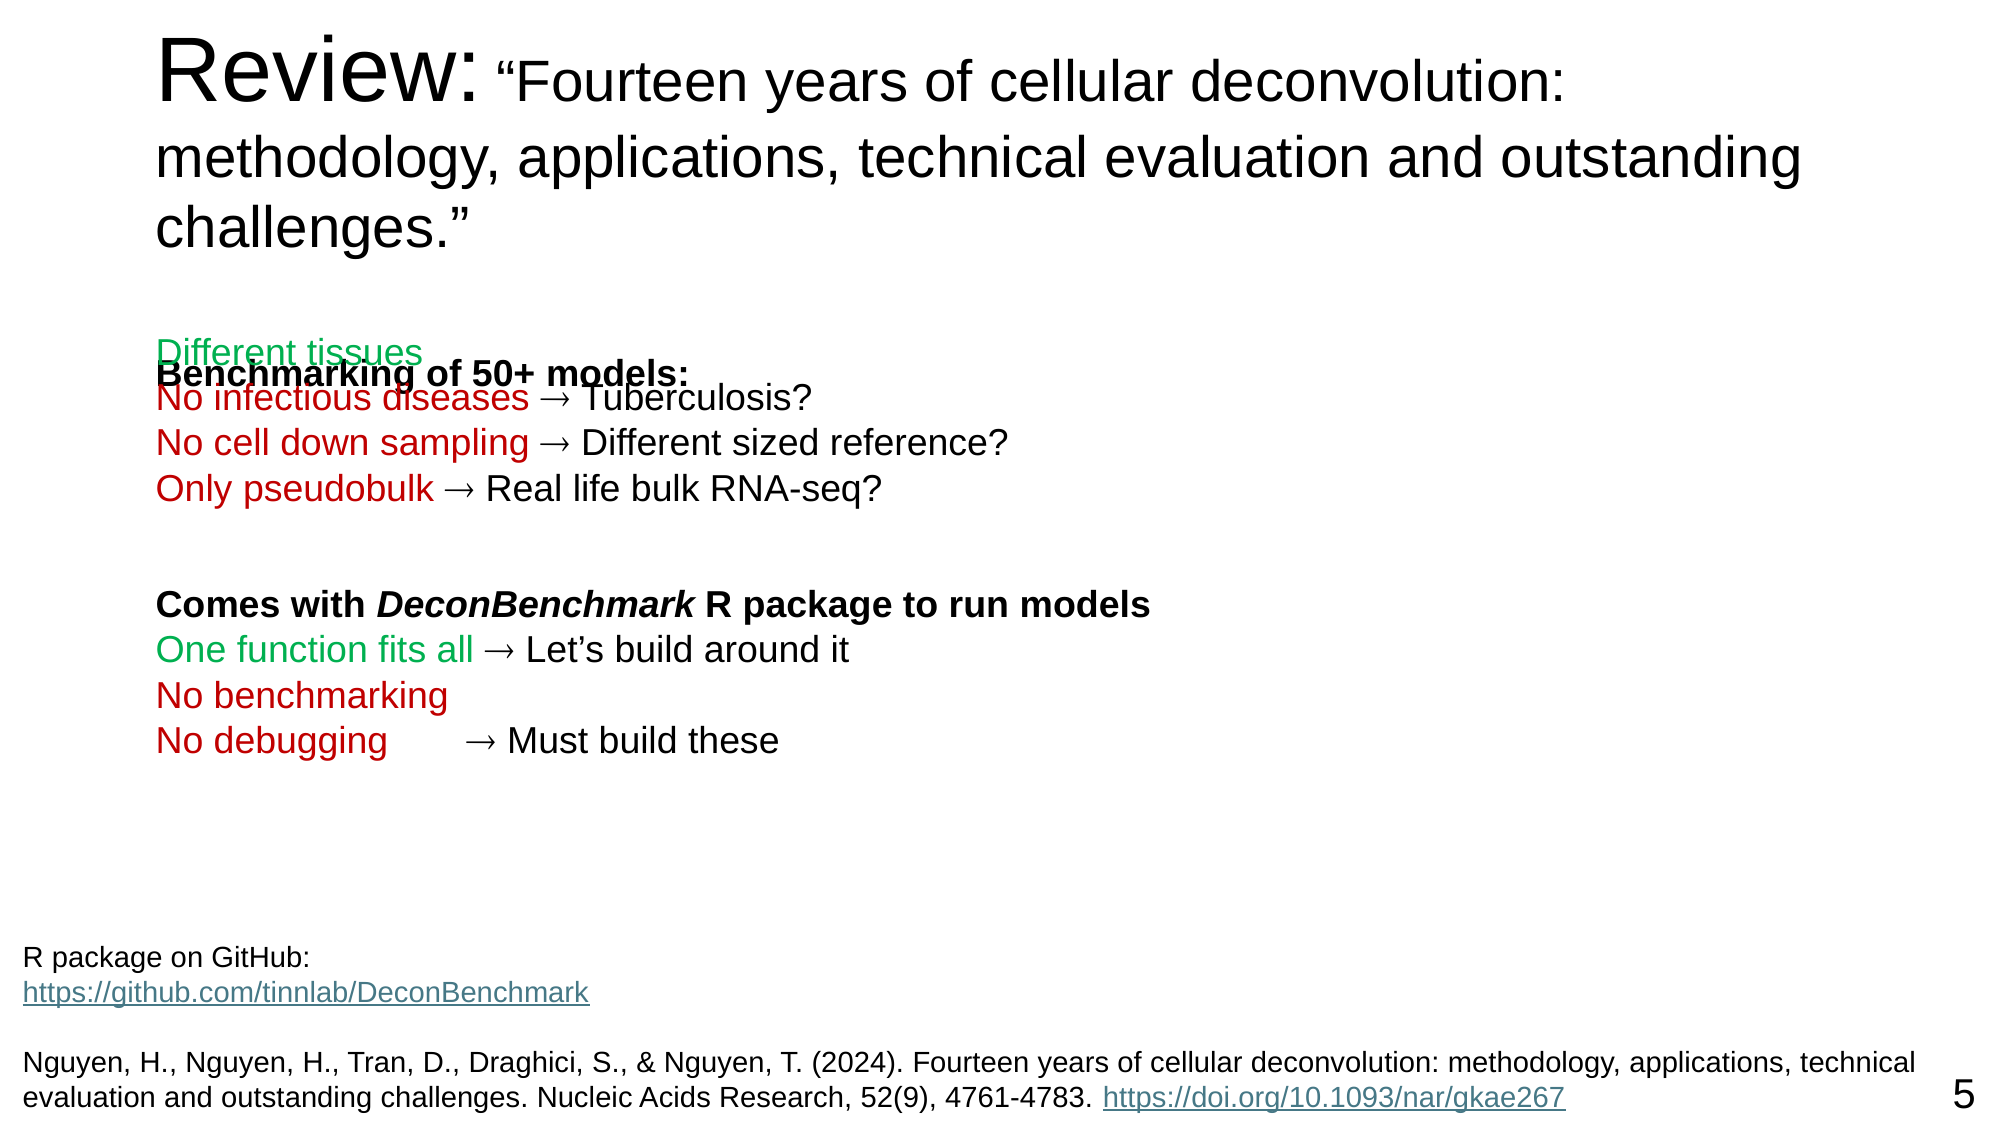

Review: “Fourteen years of cellular deconvolution: methodology, applications, technical evaluation and outstanding challenges.”

Benchmarking of 50+ models:
Different tissues
No infectious diseases → Tuberculosis?
No cell down sampling → Different sized reference?
Only pseudobulk → Real life bulk RNA-seq?
Comes with DeconBenchmark R package to run models
One function fits all → Let’s build around it
No benchmarking
No debugging	 → Must build these
R package on GitHub:
https://github.com/tinnlab/DeconBenchmark

Nguyen, H., Nguyen, H., Tran, D., Draghici, S., & Nguyen, T. (2024). Fourteen years of cellular deconvolution: methodology, applications, technical evaluation and outstanding challenges. Nucleic Acids Research, 52(9), 4761-4783. https://doi.org/10.1093/nar/gkae267
5